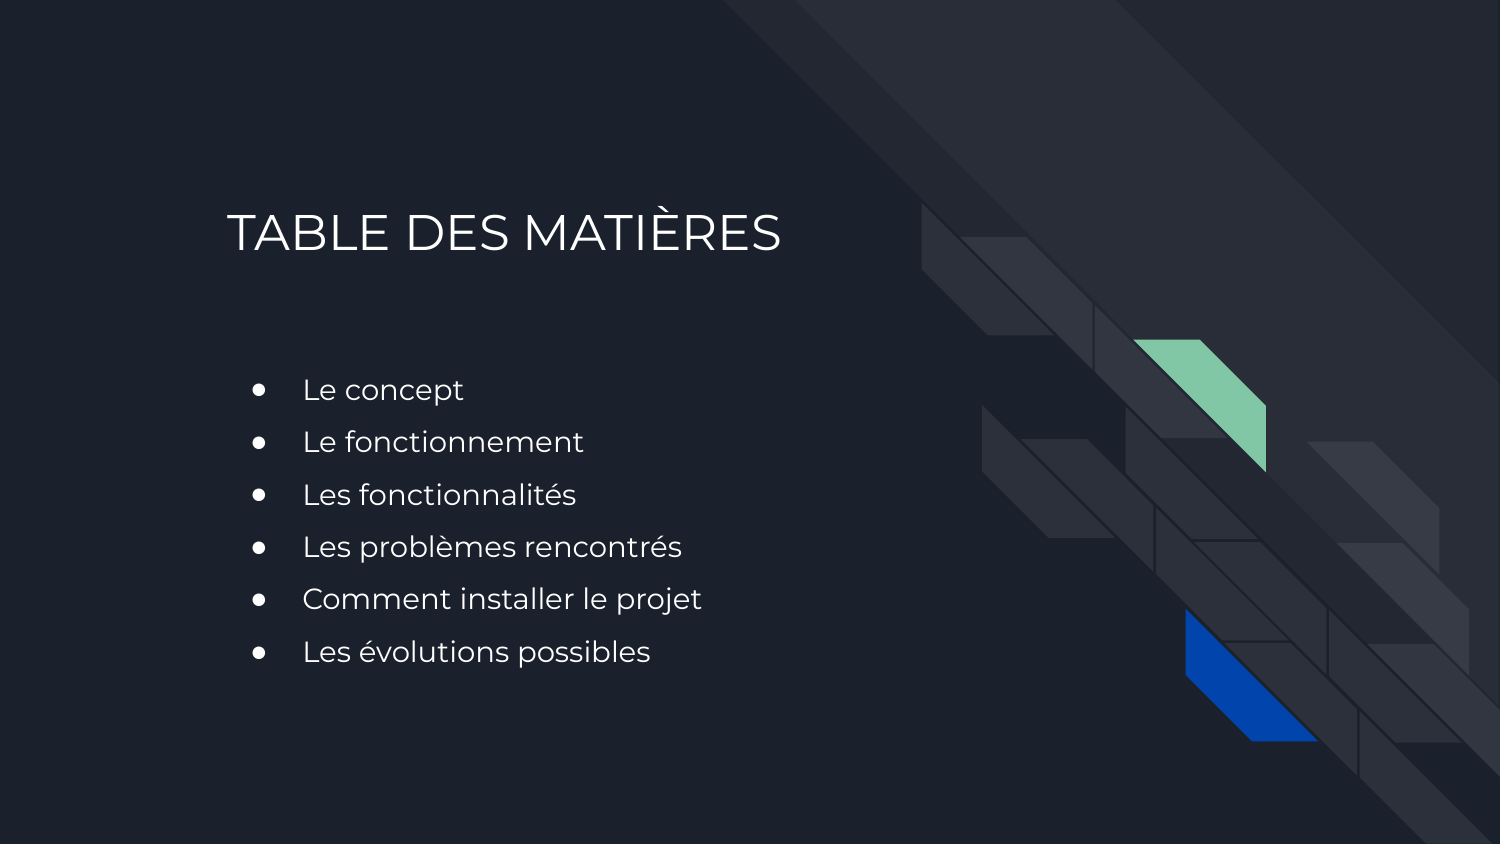

# TABLE DES MATIÈRES
Le concept
Le fonctionnement
Les fonctionnalités
Les problèmes rencontrés
Comment installer le projet
Les évolutions possibles